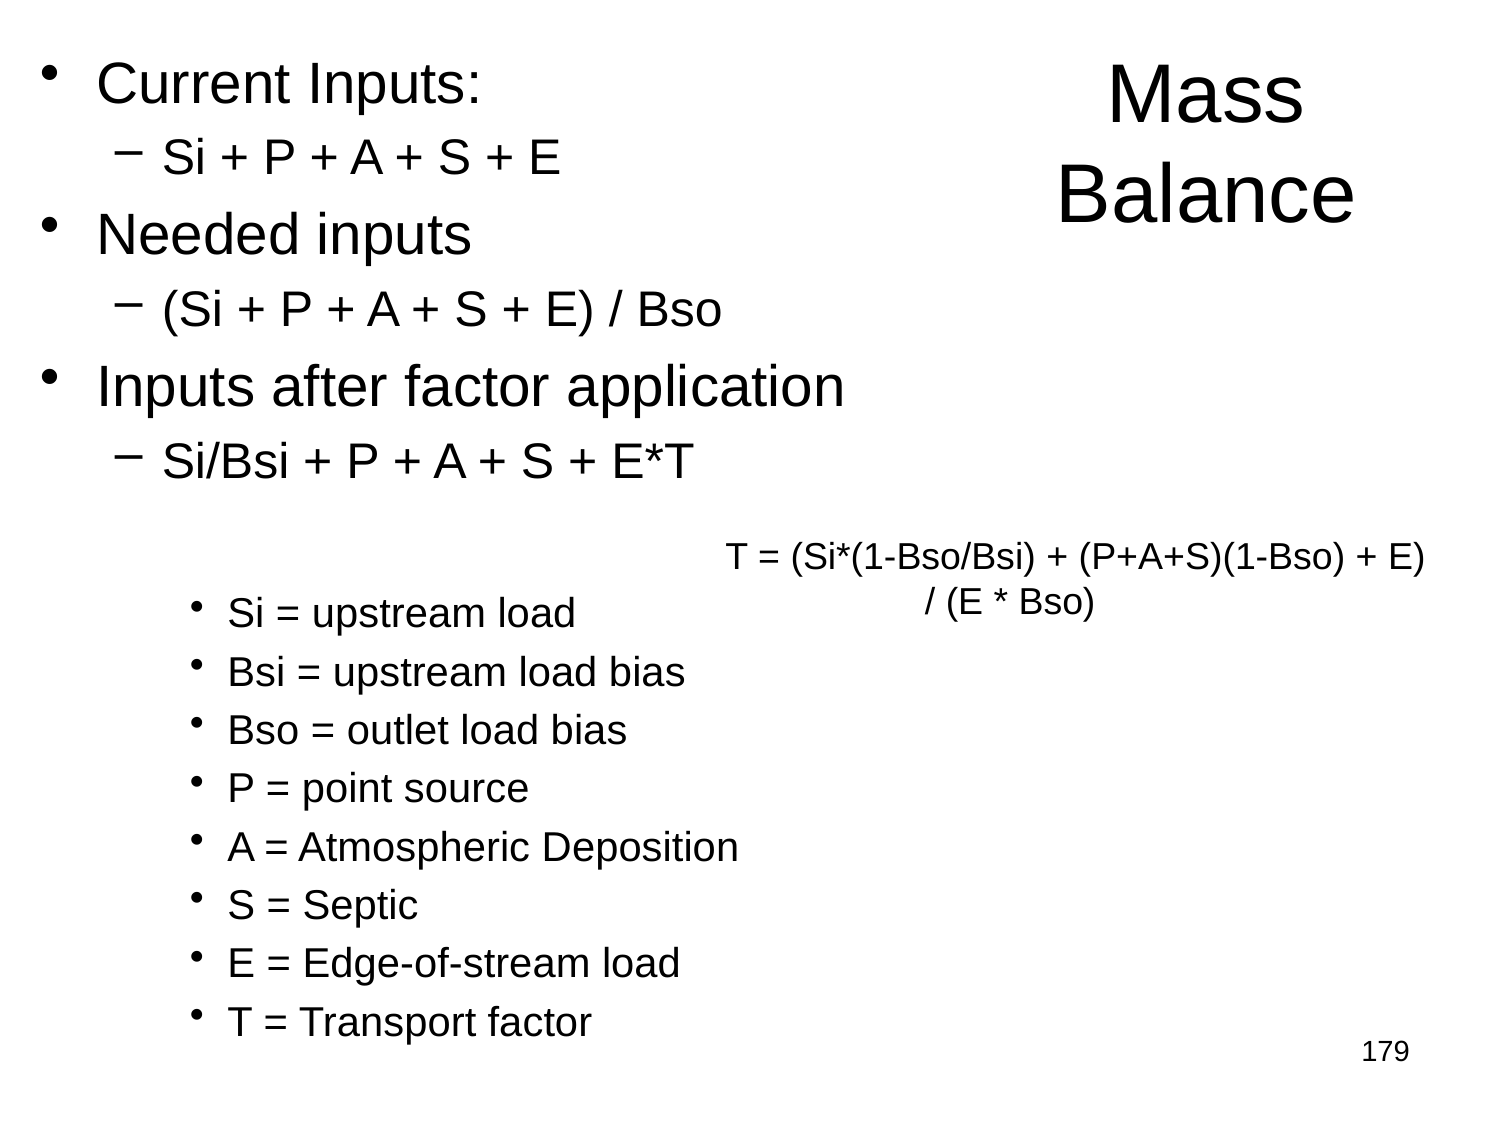

Current Inputs:
Si + P + A + S + E
Needed inputs
(Si + P + A + S + E) / Bso
Inputs after factor application
Si/Bsi + P + A + S + E*T

Si = upstream load
Bsi = upstream load bias
Bso = outlet load bias
P = point source
A = Atmospheric Deposition
S = Septic
E = Edge-of-stream load
T = Transport factor
# Mass Balance
 T = (Si*(1-Bso/Bsi) + (P+A+S)(1-Bso) + E)
                    / (E * Bso)
179